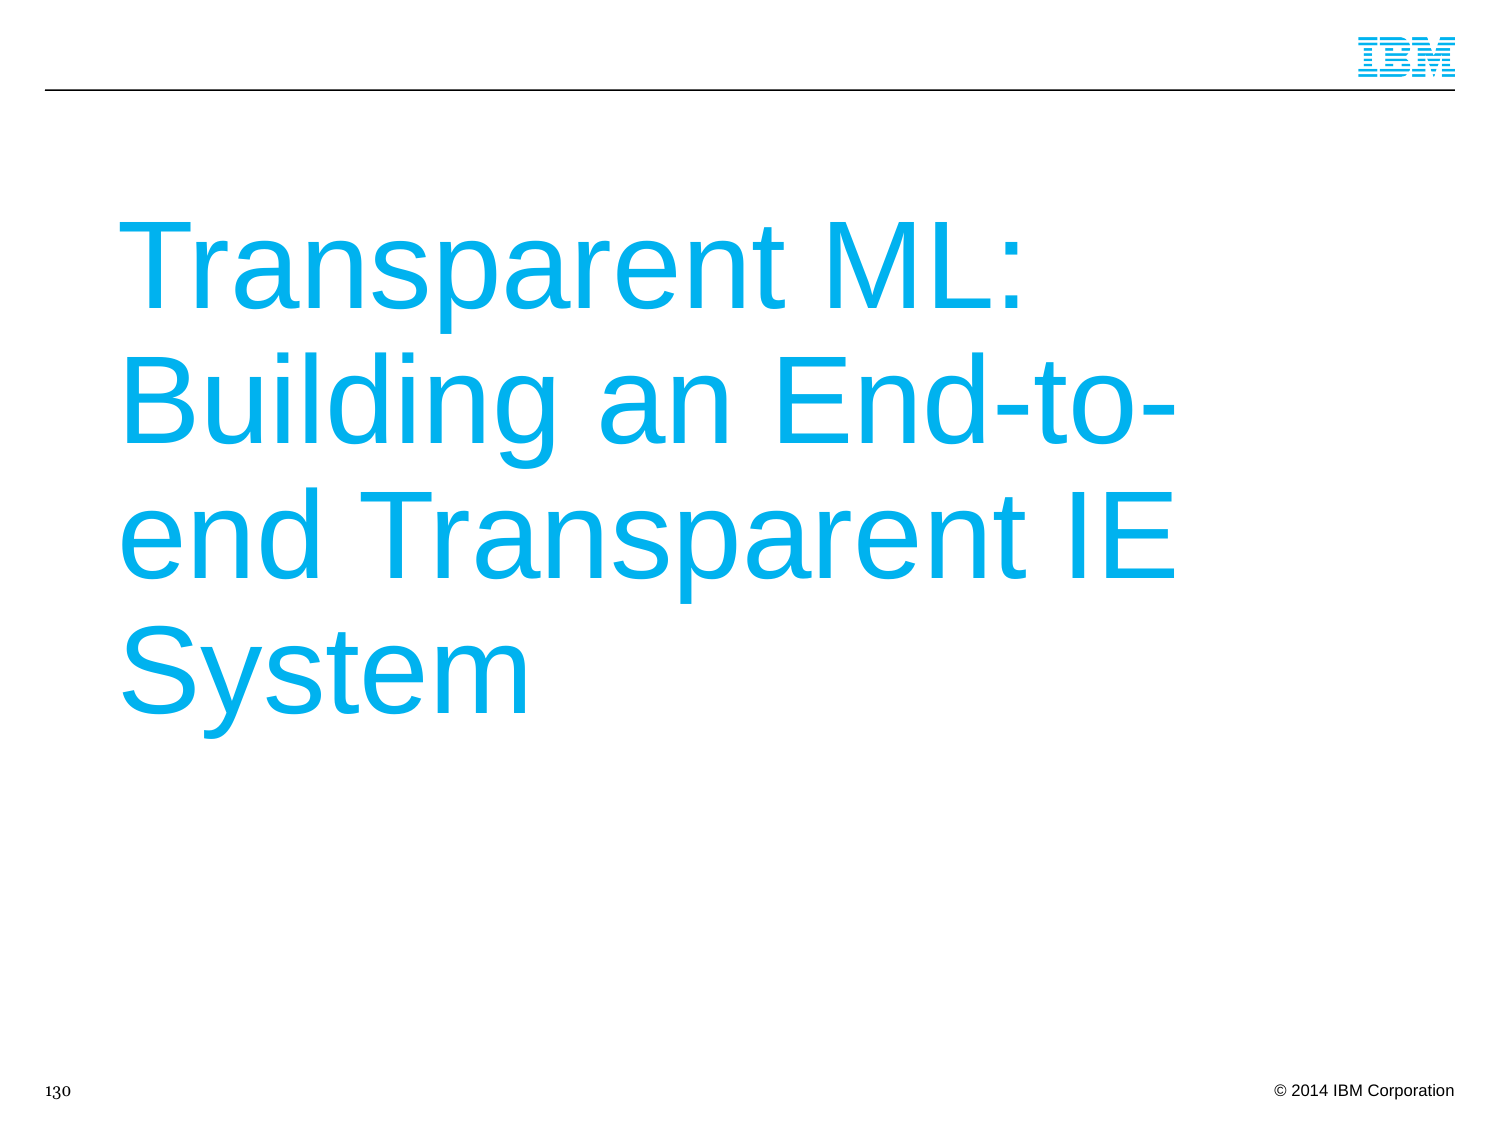

# Transparent ML: Building an End-to-end Transparent IE System

130